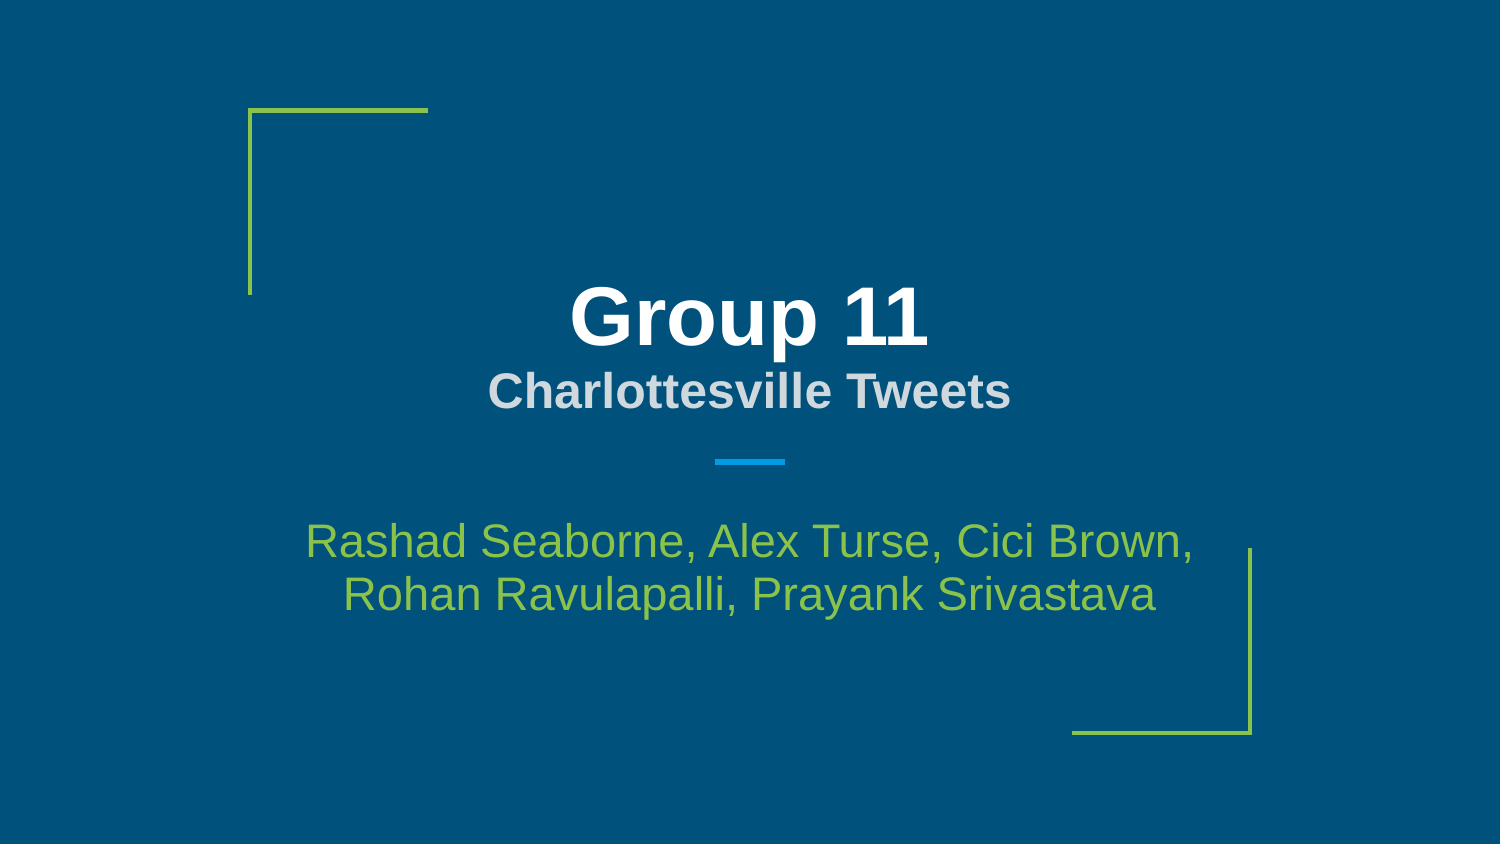

# Group 11
Charlottesville Tweets
Rashad Seaborne, Alex Turse, Cici Brown, Rohan Ravulapalli, Prayank Srivastava